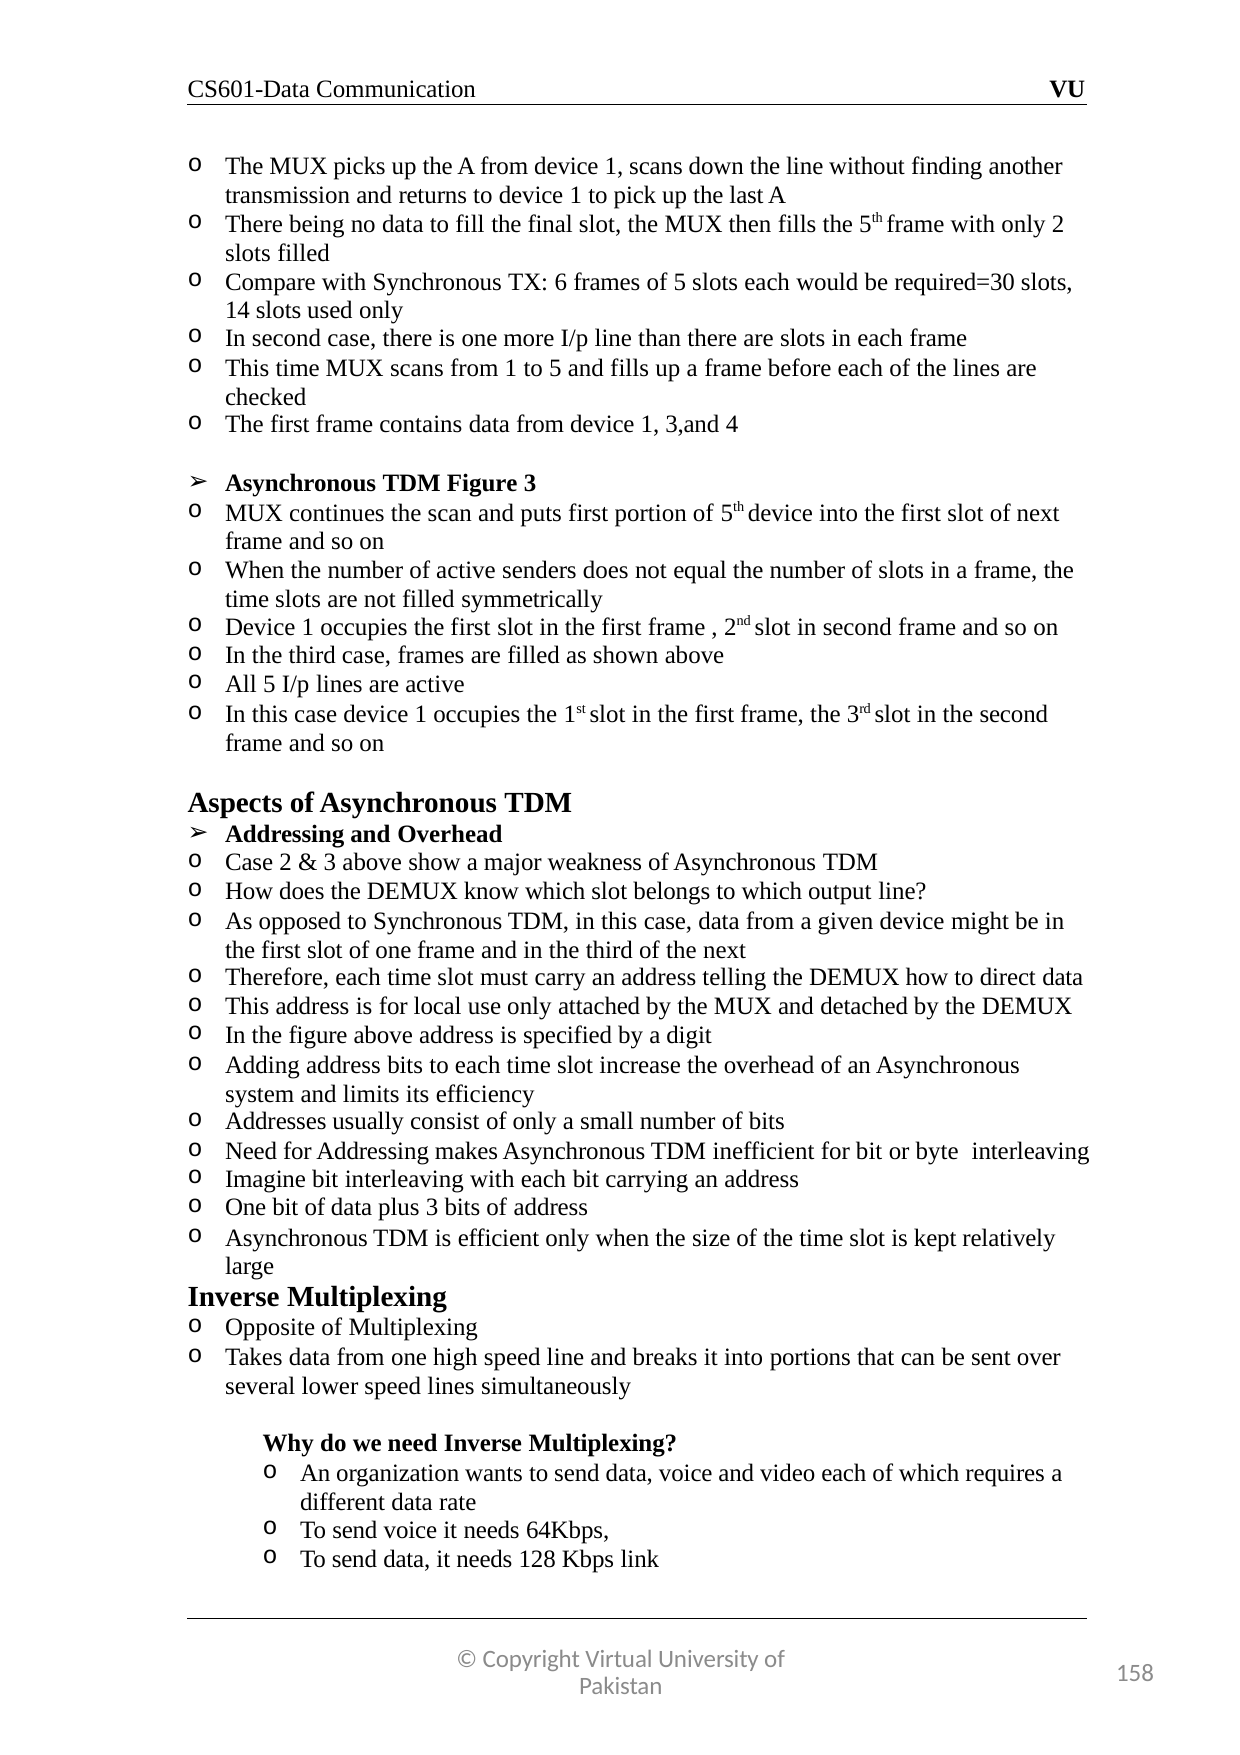

CS601-Data Communication	VU

The MUX picks up the A from device 1, scans down the line without finding another  transmission and returns to device 1 to pick up the last A
There being no data to fill the final slot, the MUX then fills the 5th frame with only 2  slots filled
Compare with Synchronous TX: 6 frames of 5 slots each would be required=30 slots,  14 slots used only
In second case, there is one more I/p line than there are slots in each frame
This time MUX scans from 1 to 5 and fills up a frame before each of the lines are  checked
The first frame contains data from device 1, 3,and 4

Asynchronous TDM Figure 3
MUX continues the scan and puts first portion of 5th device into the first slot of next  frame and so on
When the number of active senders does not equal the number of slots in a frame, the  time slots are not filled symmetrically
Device 1 occupies the first slot in the first frame , 2nd slot in second frame and so on
In the third case, frames are filled as shown above
All 5 I/p lines are active
In this case device 1 occupies the 1st slot in the first frame, the 3rd slot in the second  frame and so on

Aspects of Asynchronous TDM
Addressing and Overhead
Case 2 & 3 above show a major weakness of Asynchronous TDM
How does the DEMUX know which slot belongs to which output line?
As opposed to Synchronous TDM, in this case, data from a given device might be in  the first slot of one frame and in the third of the next
Therefore, each time slot must carry an address telling the DEMUX how to direct data
This address is for local use only attached by the MUX and detached by the DEMUX
In the figure above address is specified by a digit
Adding address bits to each time slot increase the overhead of an Asynchronous  system and limits its efficiency
Addresses usually consist of only a small number of bits
Need for Addressing makes Asynchronous TDM inefficient for bit or byte  interleaving
Imagine bit interleaving with each bit carrying an address
One bit of data plus 3 bits of address
Asynchronous TDM is efficient only when the size of the time slot is kept relatively  large
Inverse Multiplexing
Opposite of Multiplexing
Takes data from one high speed line and breaks it into portions that can be sent over  several lower speed lines simultaneously

Why do we need Inverse Multiplexing?
An organization wants to send data, voice and video each of which requires a  different data rate
To send voice it needs 64Kbps,
To send data, it needs 128 Kbps link

© Copyright Virtual University of Pakistan
158